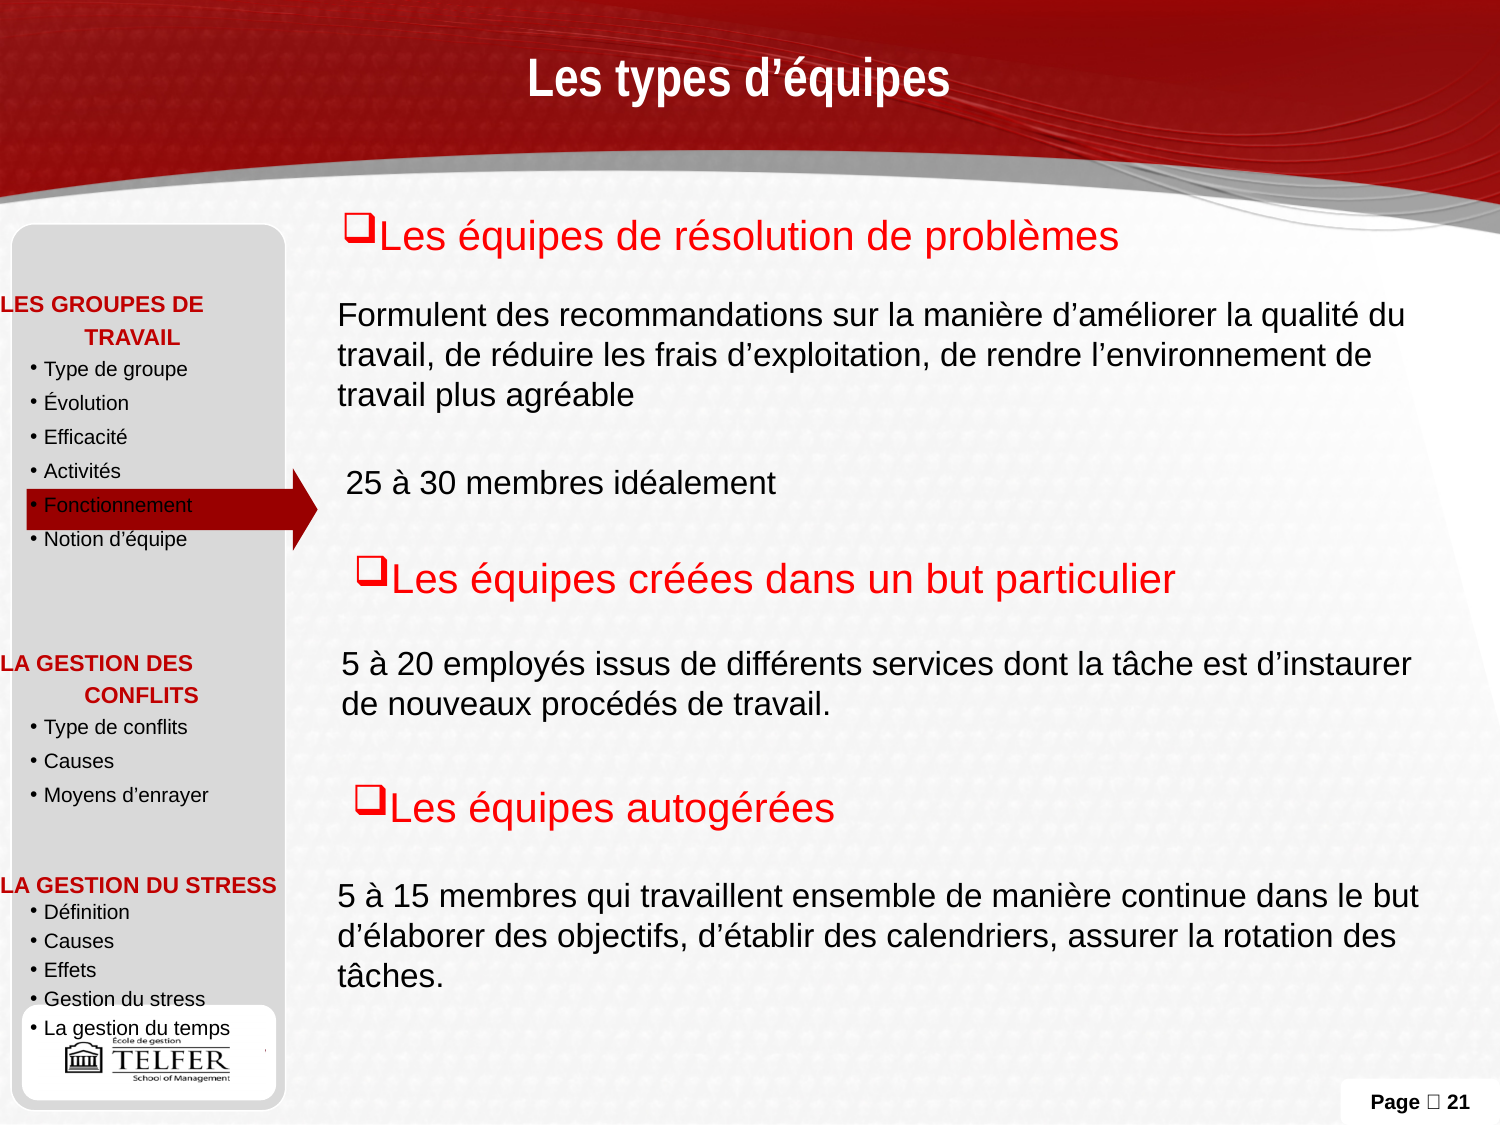

# Les types d’équipes
Les équipes de résolution de problèmes

Les groupes de travail
Type de groupe
Évolution
Efficacité
Activités
Fonctionnement
Notion d’équipe

La gestion des conflits
Type de conflits
Causes
Moyens d’enrayer

La gestion du stress
Définition
Causes
Effets
Gestion du stress
La gestion du temps

Formulent des recommandations sur la manière d’améliorer la qualité du travail, de réduire les frais d’exploitation, de rendre l’environnement de travail plus agréable
25 à 30 membres idéalement

Les équipes créées dans un but particulier
5 à 20 employés issus de différents services dont la tâche est d’instaurer de nouveaux procédés de travail.
Les équipes autogérées
5 à 15 membres qui travaillent ensemble de manière continue dans le but d’élaborer des objectifs, d’établir des calendriers, assurer la rotation des tâches.